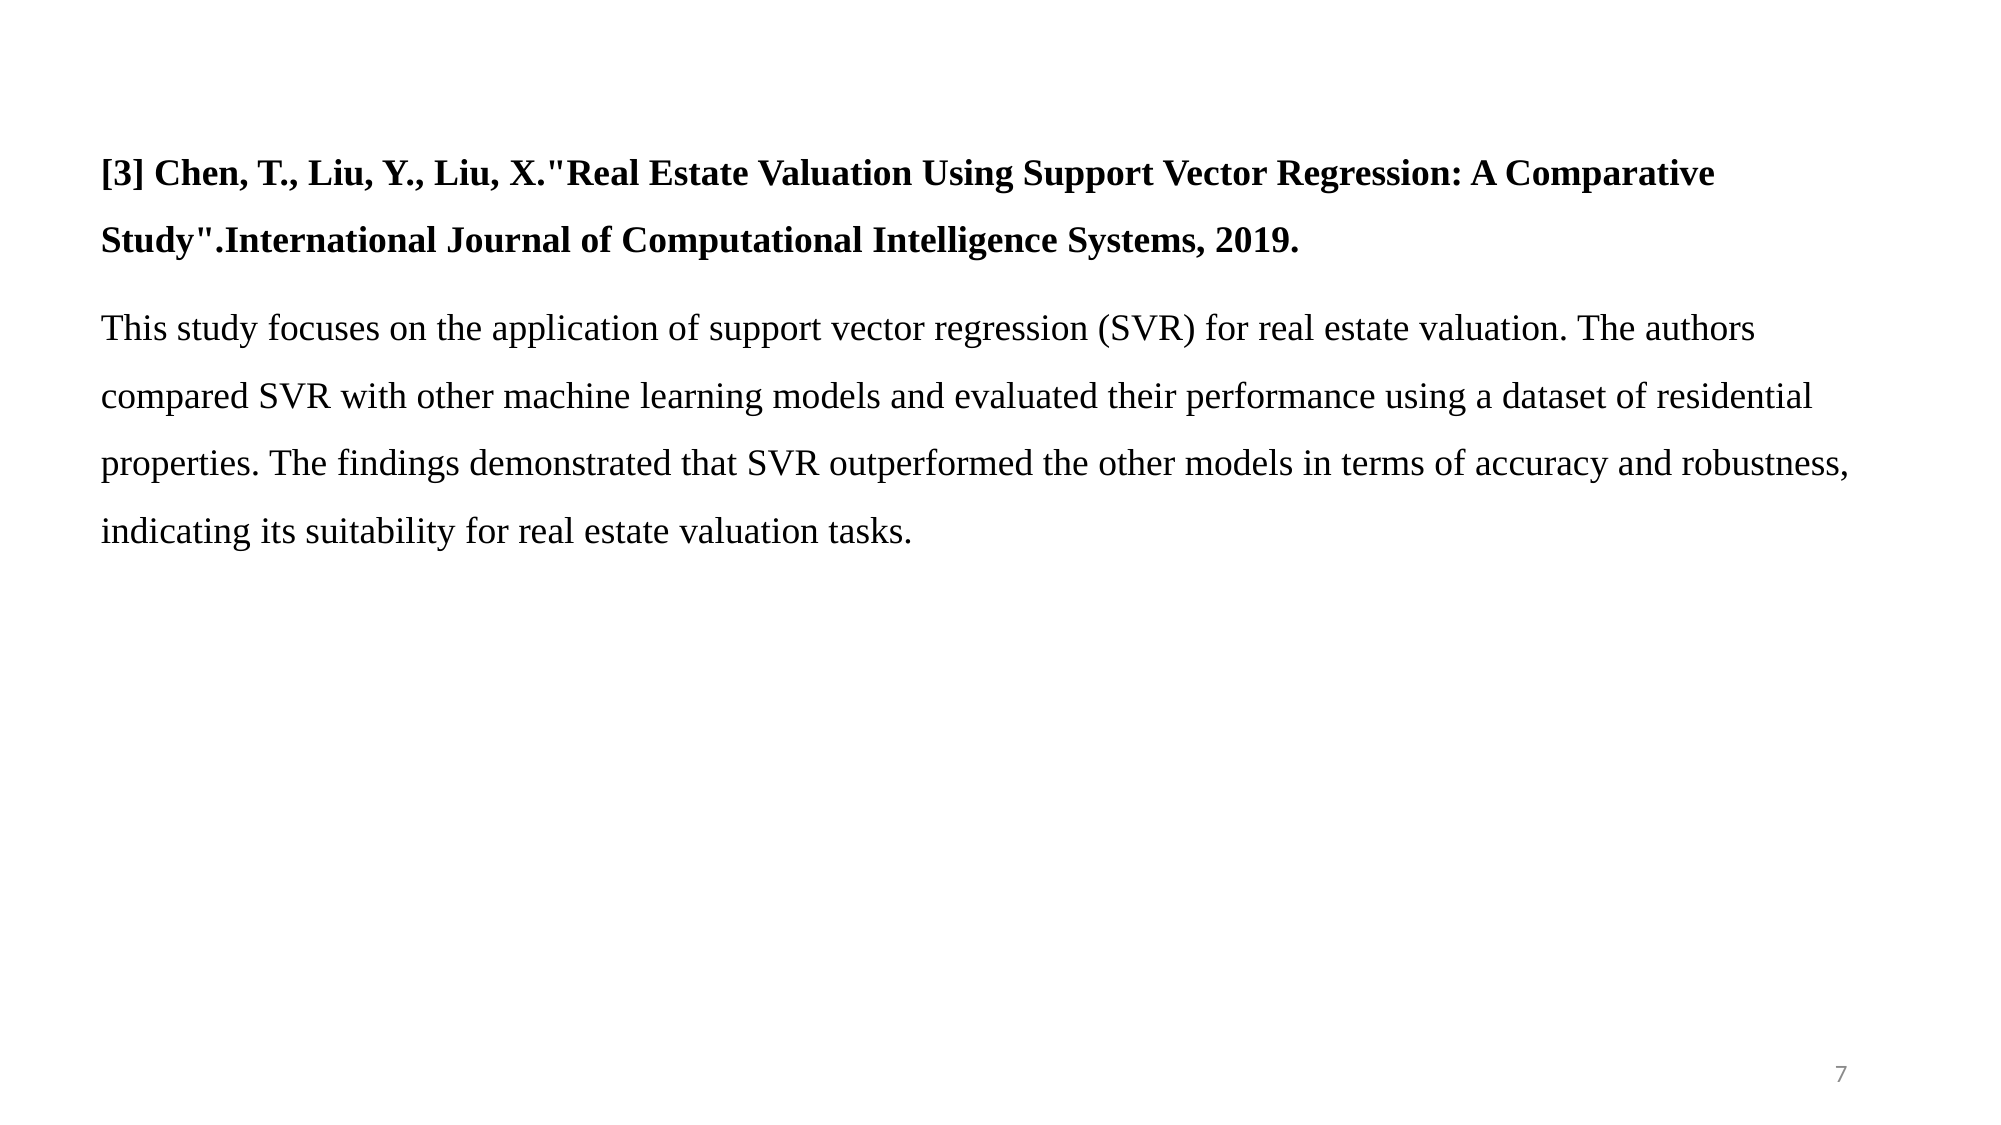

[3] Chen, T., Liu, Y., Liu, X."Real Estate Valuation Using Support Vector Regression: A Comparative Study".International Journal of Computational Intelligence Systems, 2019.
This study focuses on the application of support vector regression (SVR) for real estate valuation. The authors compared SVR with other machine learning models and evaluated their performance using a dataset of residential properties. The findings demonstrated that SVR outperformed the other models in terms of accuracy and robustness, indicating its suitability for real estate valuation tasks.
7